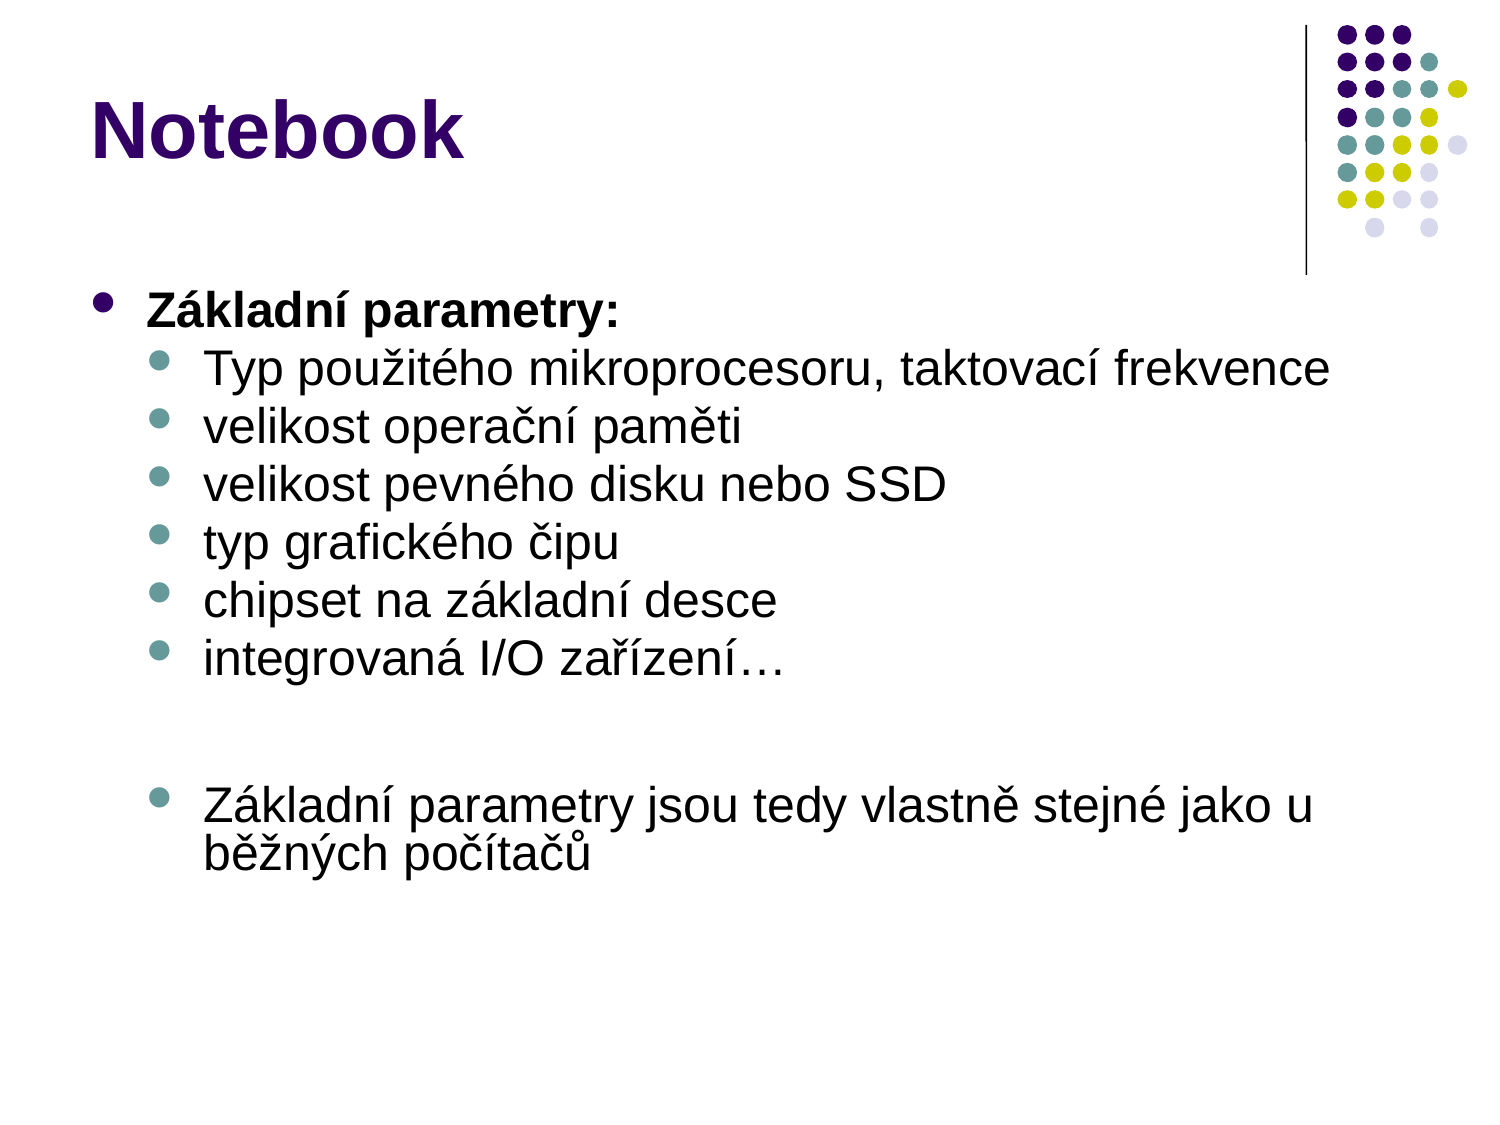

Notebook
Základní parametry:
Typ použitého mikroprocesoru, taktovací frekvence
velikost operační paměti
velikost pevného disku nebo SSD
typ grafického čipu
chipset na základní desce
integrovaná I/O zařízení…

Základní parametry jsou tedy vlastně stejné jako u běžných počítačů